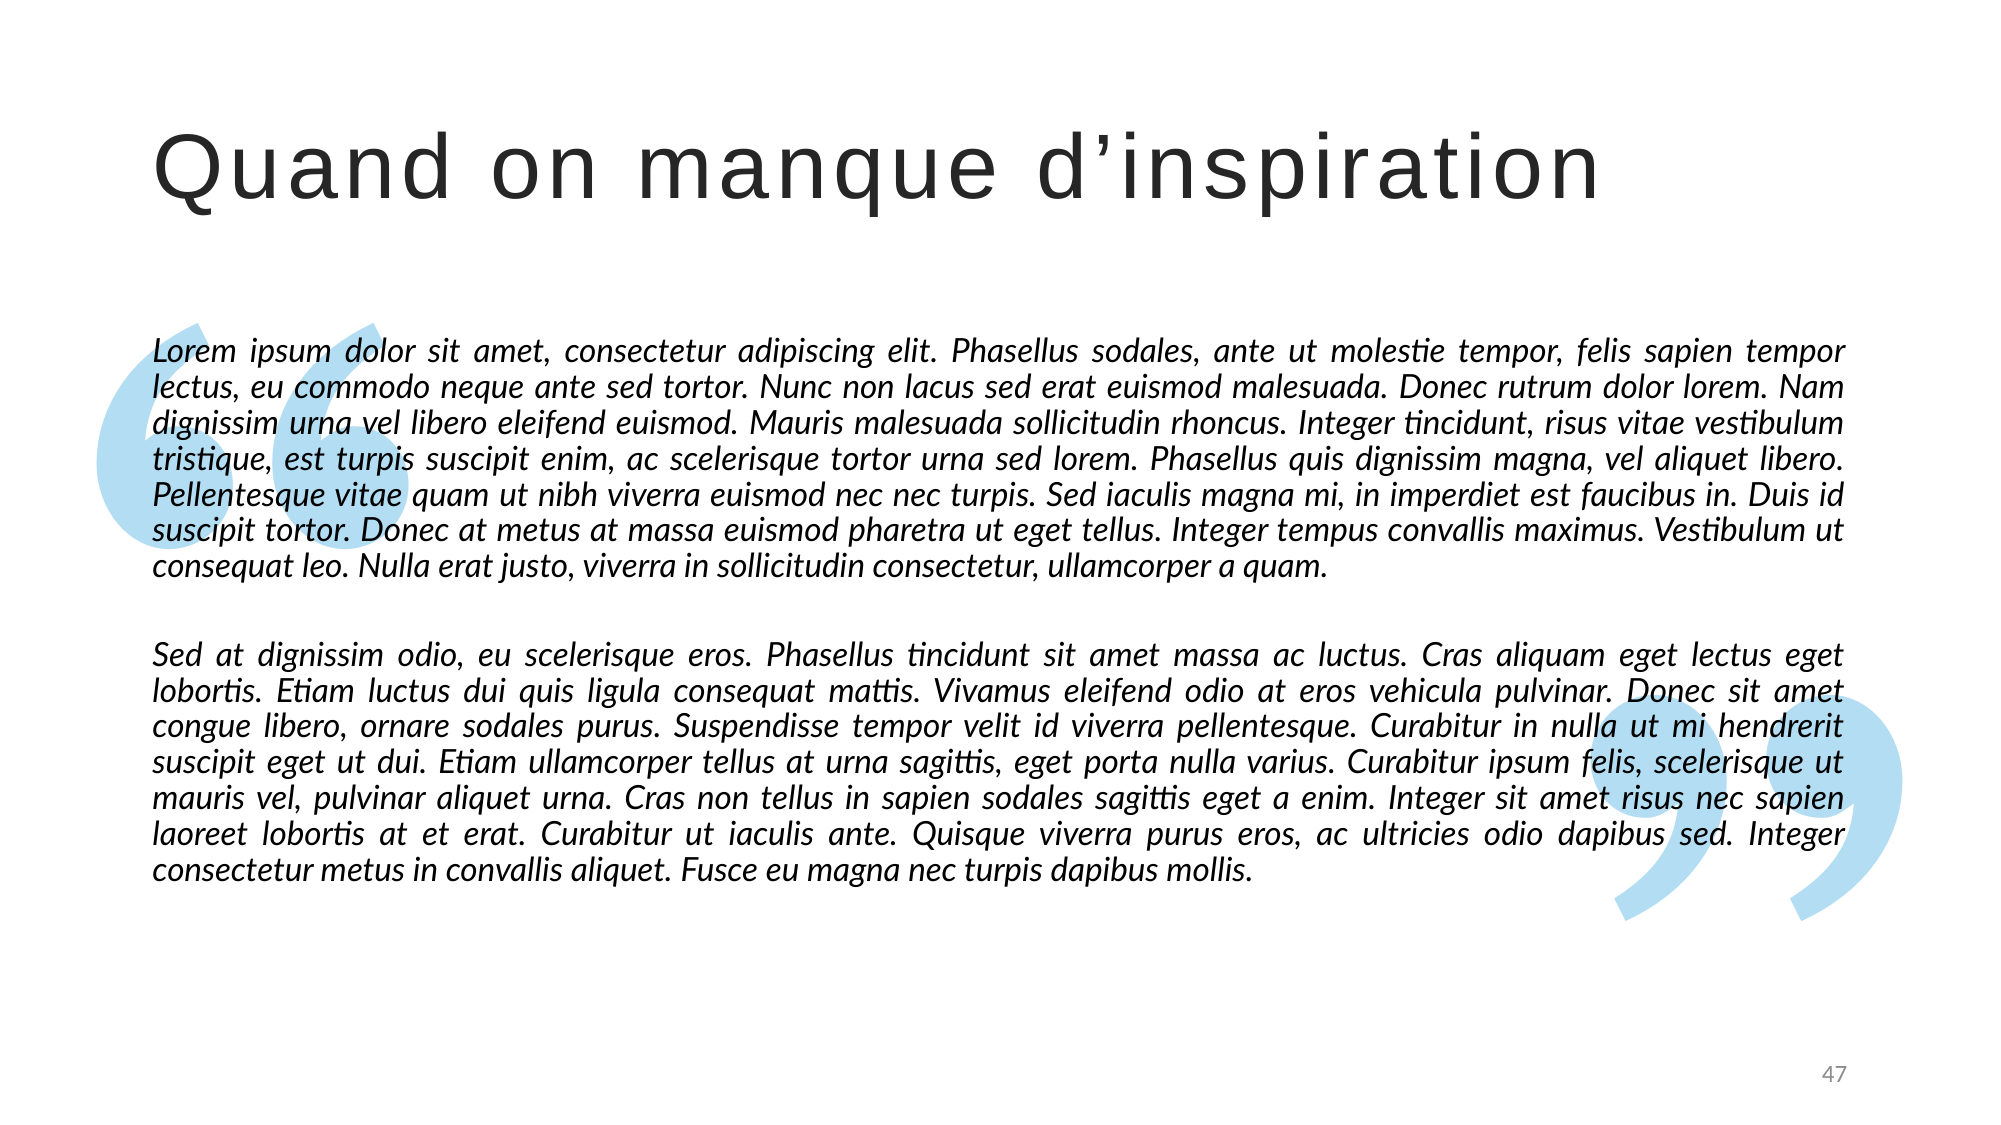

“
“
# Quand on manque d’inspiration
Lorem ipsum dolor sit amet, consectetur adipiscing elit. Phasellus sodales, ante ut molestie tempor, felis sapien tempor lectus, eu commodo neque ante sed tortor. Nunc non lacus sed erat euismod malesuada. Donec rutrum dolor lorem. Nam dignissim urna vel libero eleifend euismod. Mauris malesuada sollicitudin rhoncus. Integer tincidunt, risus vitae vestibulum tristique, est turpis suscipit enim, ac scelerisque tortor urna sed lorem. Phasellus quis dignissim magna, vel aliquet libero. Pellentesque vitae quam ut nibh viverra euismod nec nec turpis. Sed iaculis magna mi, in imperdiet est faucibus in. Duis id suscipit tortor. Donec at metus at massa euismod pharetra ut eget tellus. Integer tempus convallis maximus. Vestibulum ut consequat leo. Nulla erat justo, viverra in sollicitudin consectetur, ullamcorper a quam.

Sed at dignissim odio, eu scelerisque eros. Phasellus tincidunt sit amet massa ac luctus. Cras aliquam eget lectus eget lobortis. Etiam luctus dui quis ligula consequat mattis. Vivamus eleifend odio at eros vehicula pulvinar. Donec sit amet congue libero, ornare sodales purus. Suspendisse tempor velit id viverra pellentesque. Curabitur in nulla ut mi hendrerit suscipit eget ut dui. Etiam ullamcorper tellus at urna sagittis, eget porta nulla varius. Curabitur ipsum felis, scelerisque ut mauris vel, pulvinar aliquet urna. Cras non tellus in sapien sodales sagittis eget a enim. Integer sit amet risus nec sapien laoreet lobortis at et erat. Curabitur ut iaculis ante. Quisque viverra purus eros, ac ultricies odio dapibus sed. Integer consectetur metus in convallis aliquet. Fusce eu magna nec turpis dapibus mollis.
47